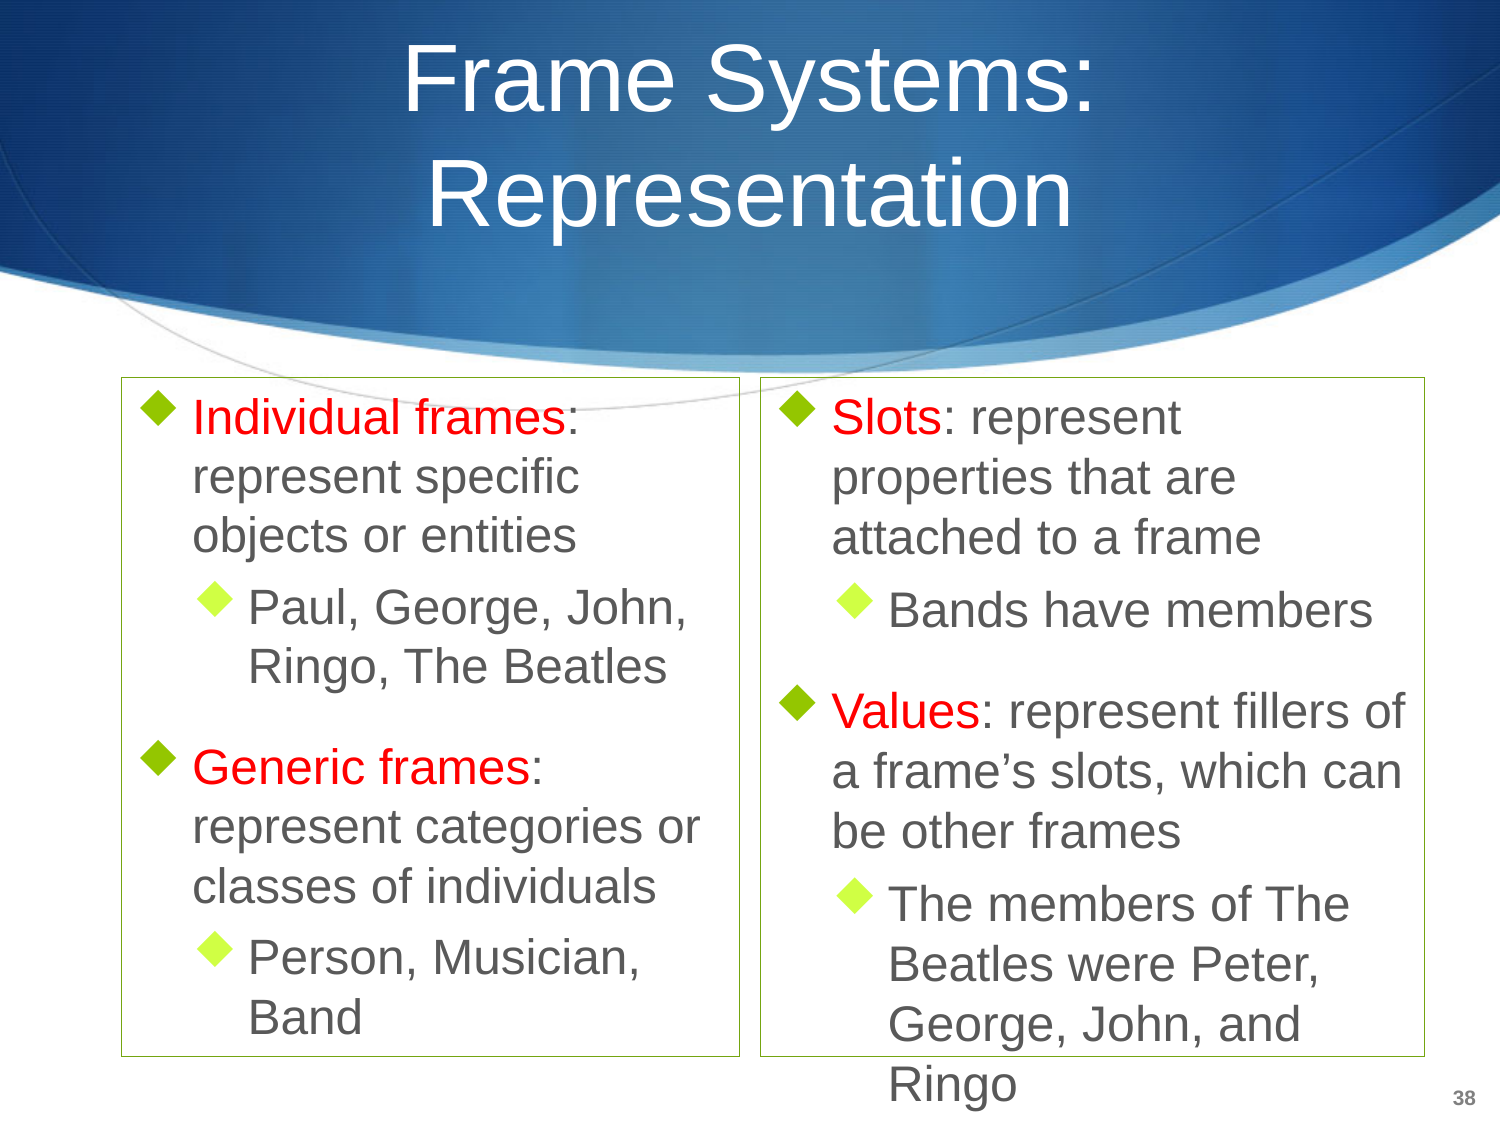

# Frame Systems: Representation
Individual frames: represent specific objects or entities
Paul, George, John, Ringo, The Beatles
Generic frames: represent categories or classes of individuals
Person, Musician, Band
Slots: represent properties that are attached to a frame
Bands have members
Values: represent fillers of a frame’s slots, which can be other frames
The members of The Beatles were Peter, George, John, and Ringo
38